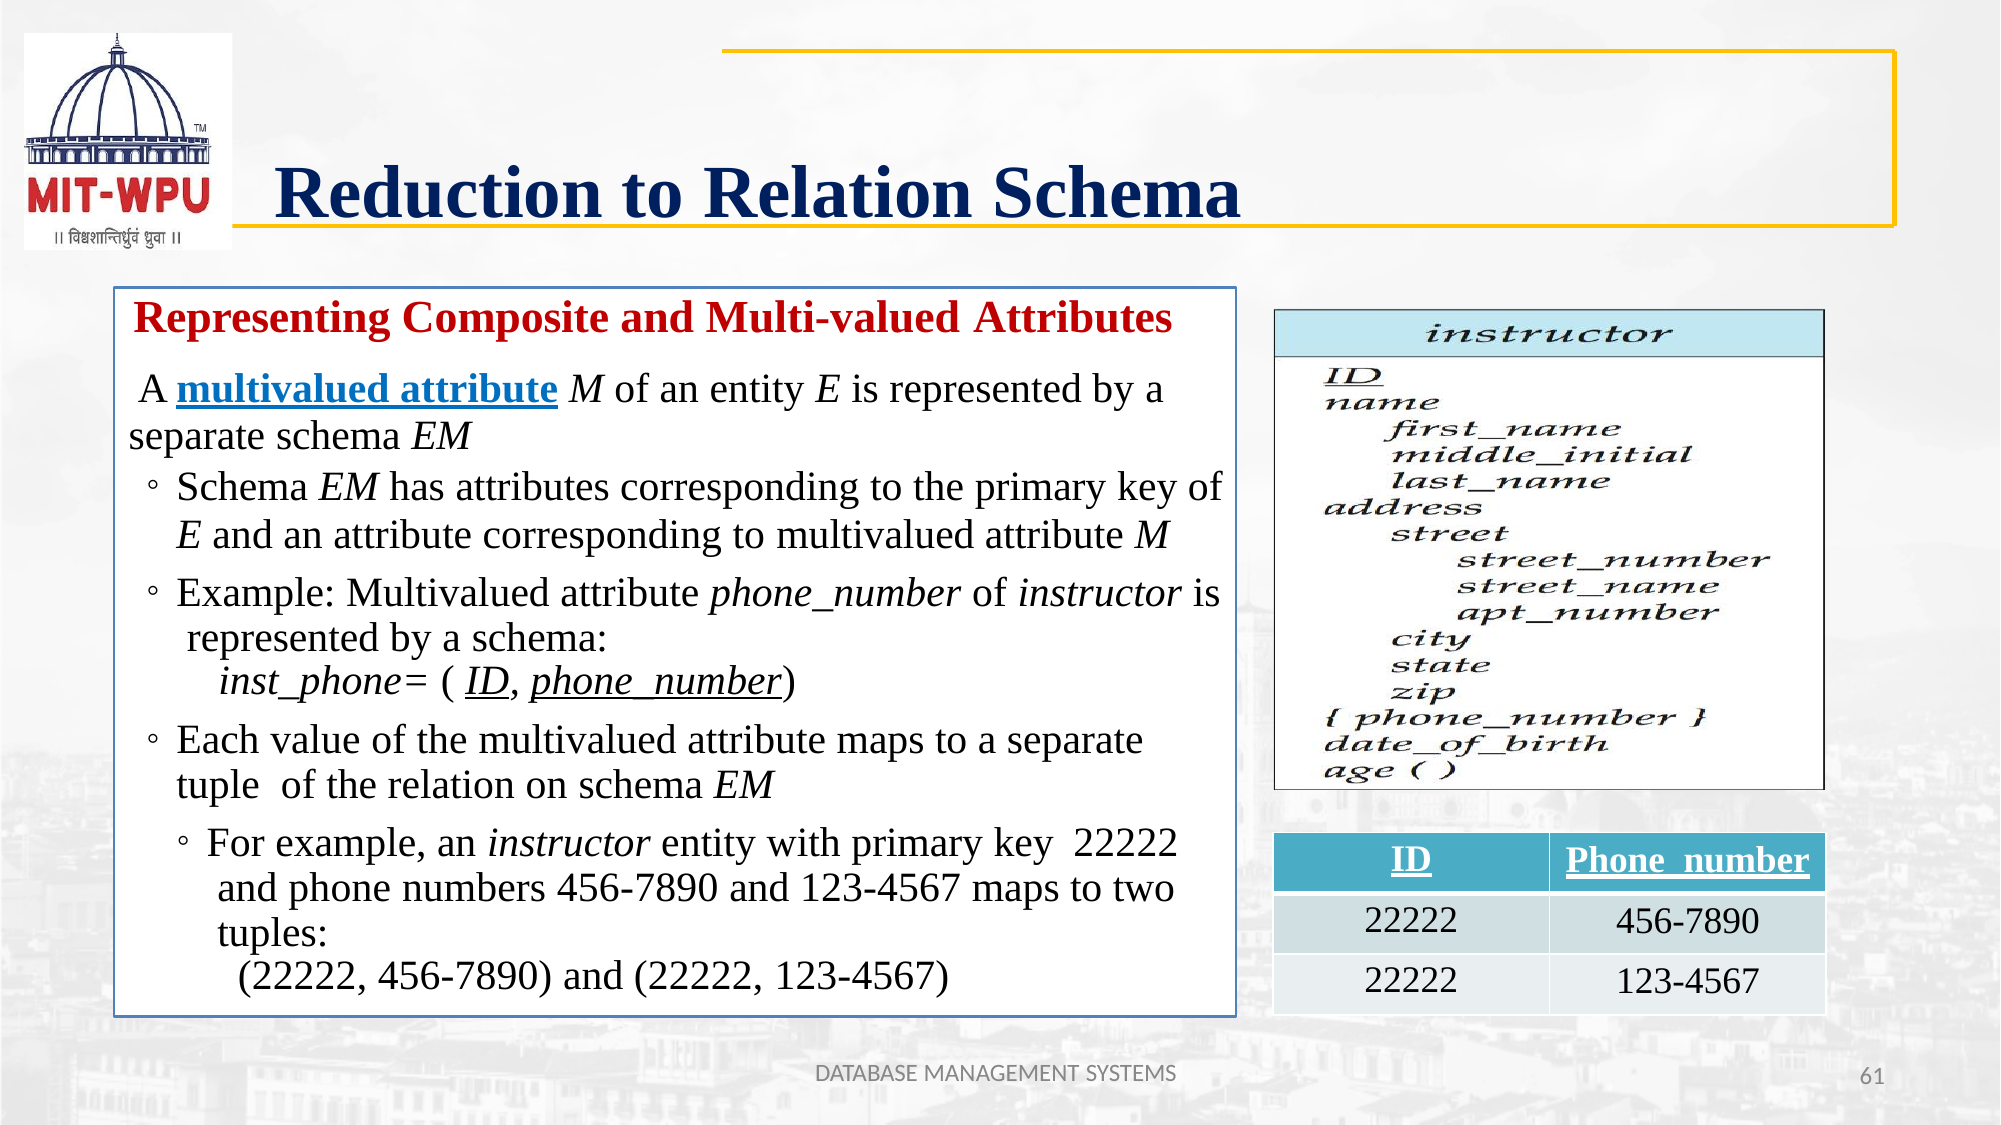

# Reduction to Relation Schema
Representing Composite and Multi-valued Attributes
A multivalued attribute M of an entity E is represented by a
separate schema EM
Schema EM has attributes corresponding to the primary key of
E and an attribute corresponding to multivalued attribute M
Example: Multivalued attribute phone_number of instructor is  represented by a schema:
inst_phone= ( ID, phone_number)
Each value of the multivalued attribute maps to a separate tuple  of the relation on schema EM
For example, an instructor entity with primary key 22222  and phone numbers 456-7890 and 123-4567 maps to two  tuples:
(22222, 456-7890) and (22222, 123-4567)

| ID | Phone\_number |
| --- | --- |
| 22222 | 456-7890 |
| 22222 | 123-4567 |
DATABASE MANAGEMENT SYSTEMS
61